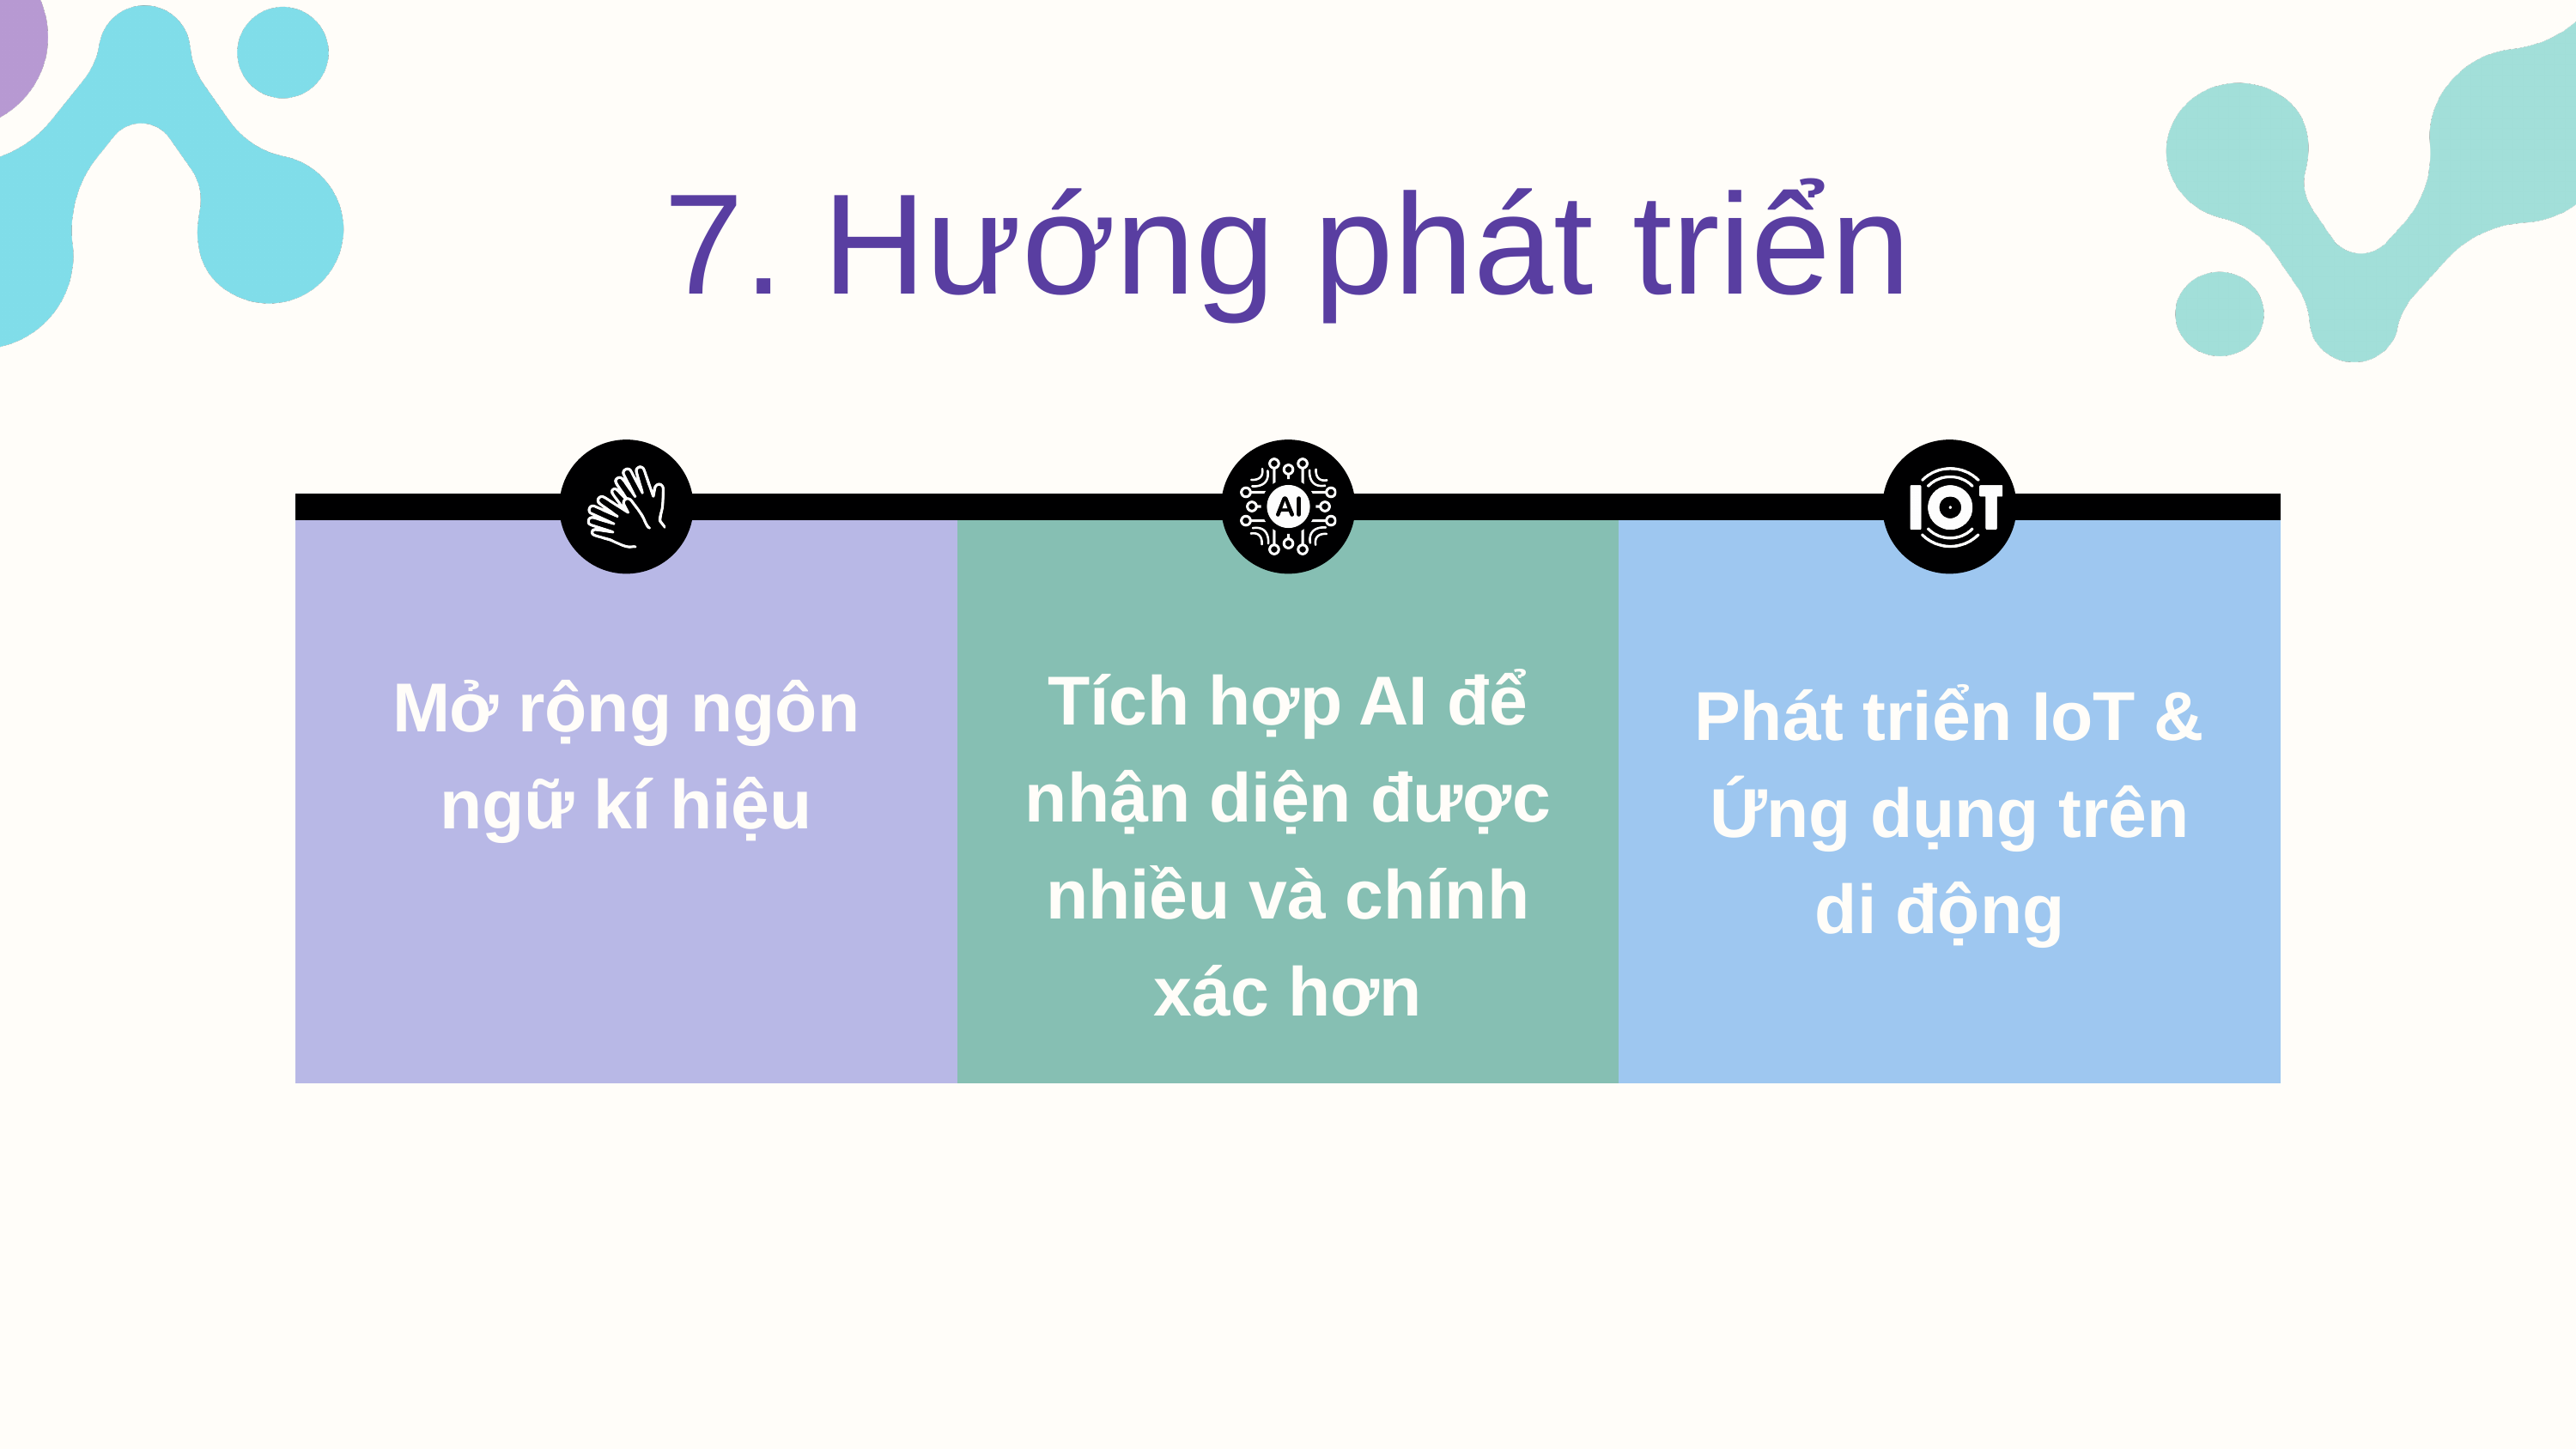

7. Hướng phát triển

Tích hợp AI để nhận diện được nhiều và chính xác hơn
Mở rộng ngôn ngữ kí hiệu
Phát triển IoT & Ứng dụng trên di động